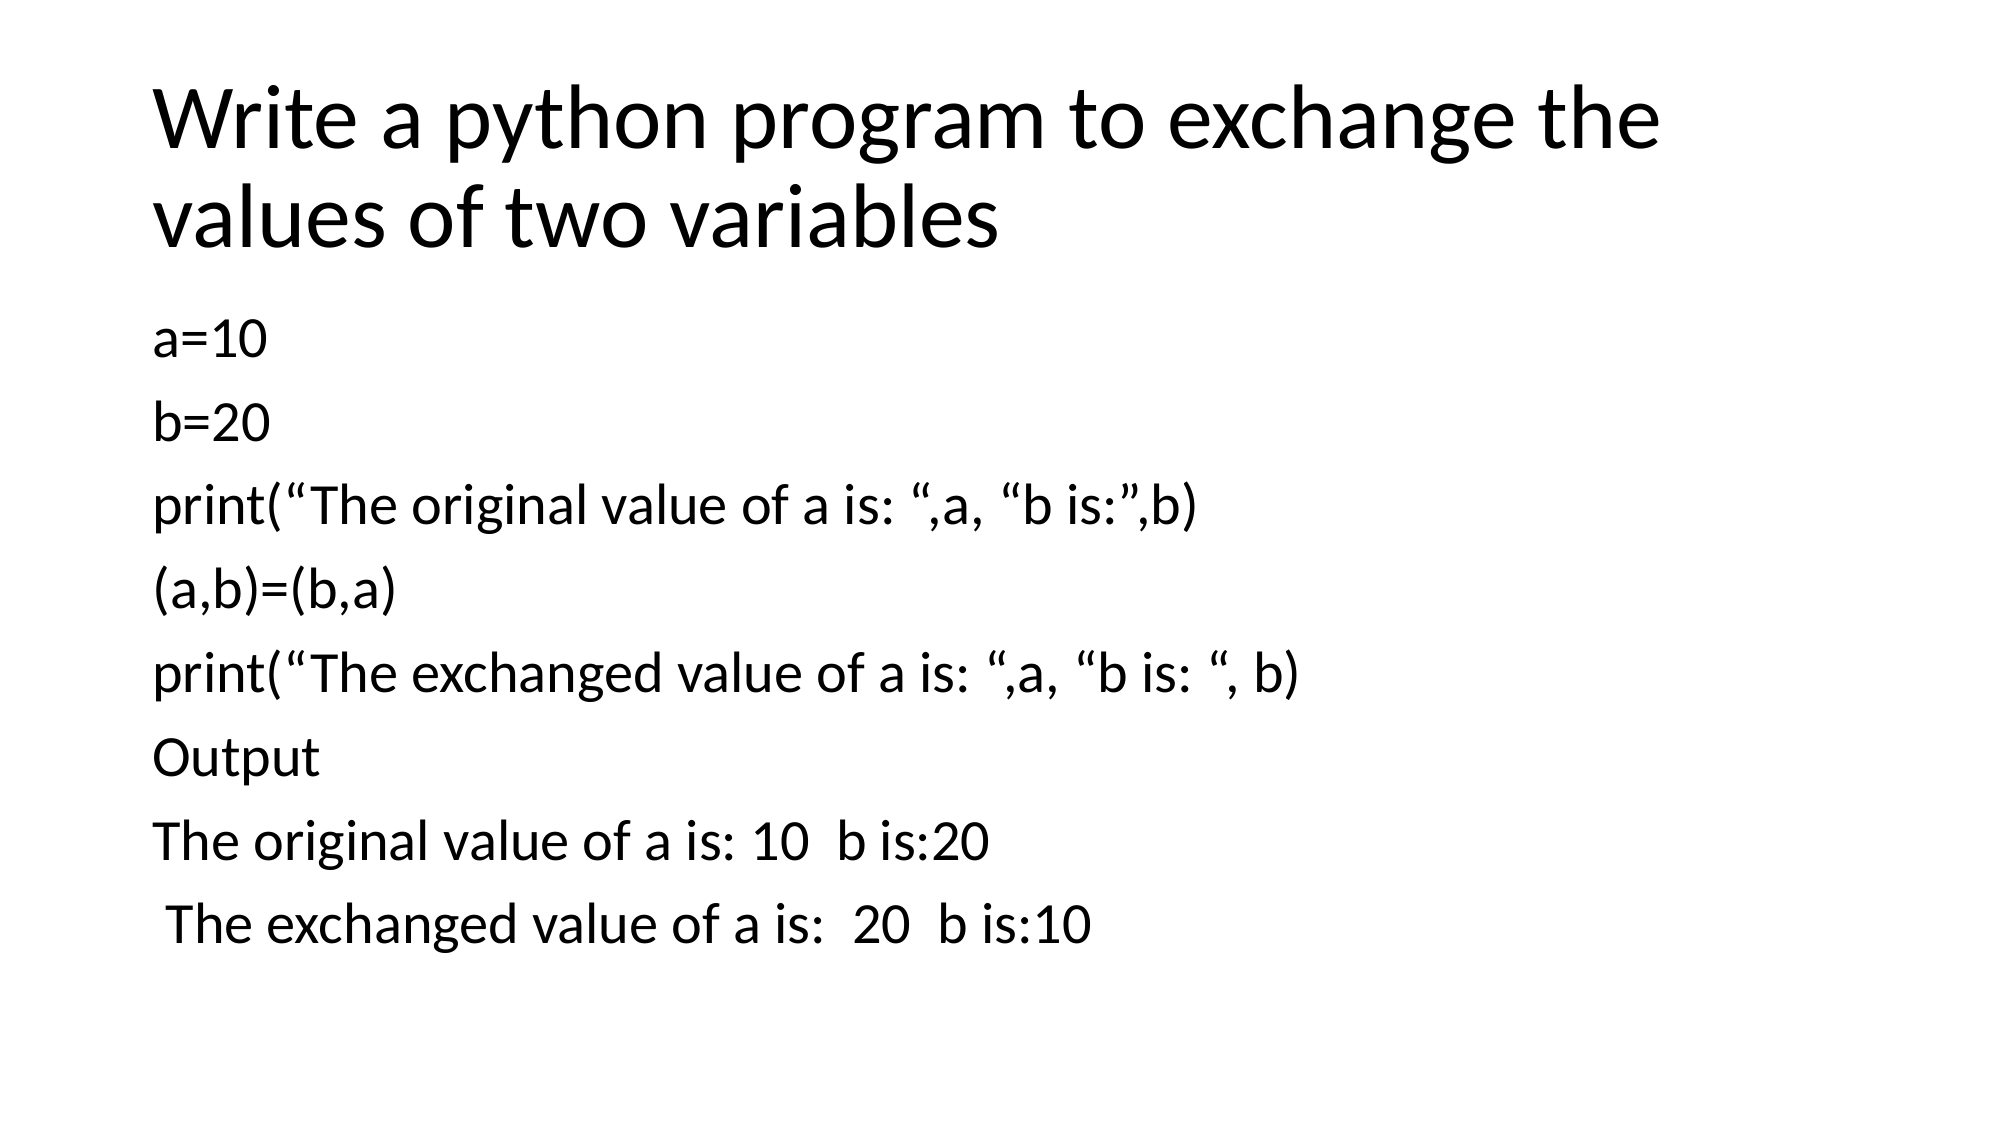

# Write a python program to exchange the values of two variables
a=10
b=20
print(“The original value of a is: “,a, “b is:”,b)
(a,b)=(b,a)
print(“The exchanged value of a is: “,a, “b is: “, b)
Output
The original value of a is: 10  b is:20
 The exchanged value of a is:  20  b is:10